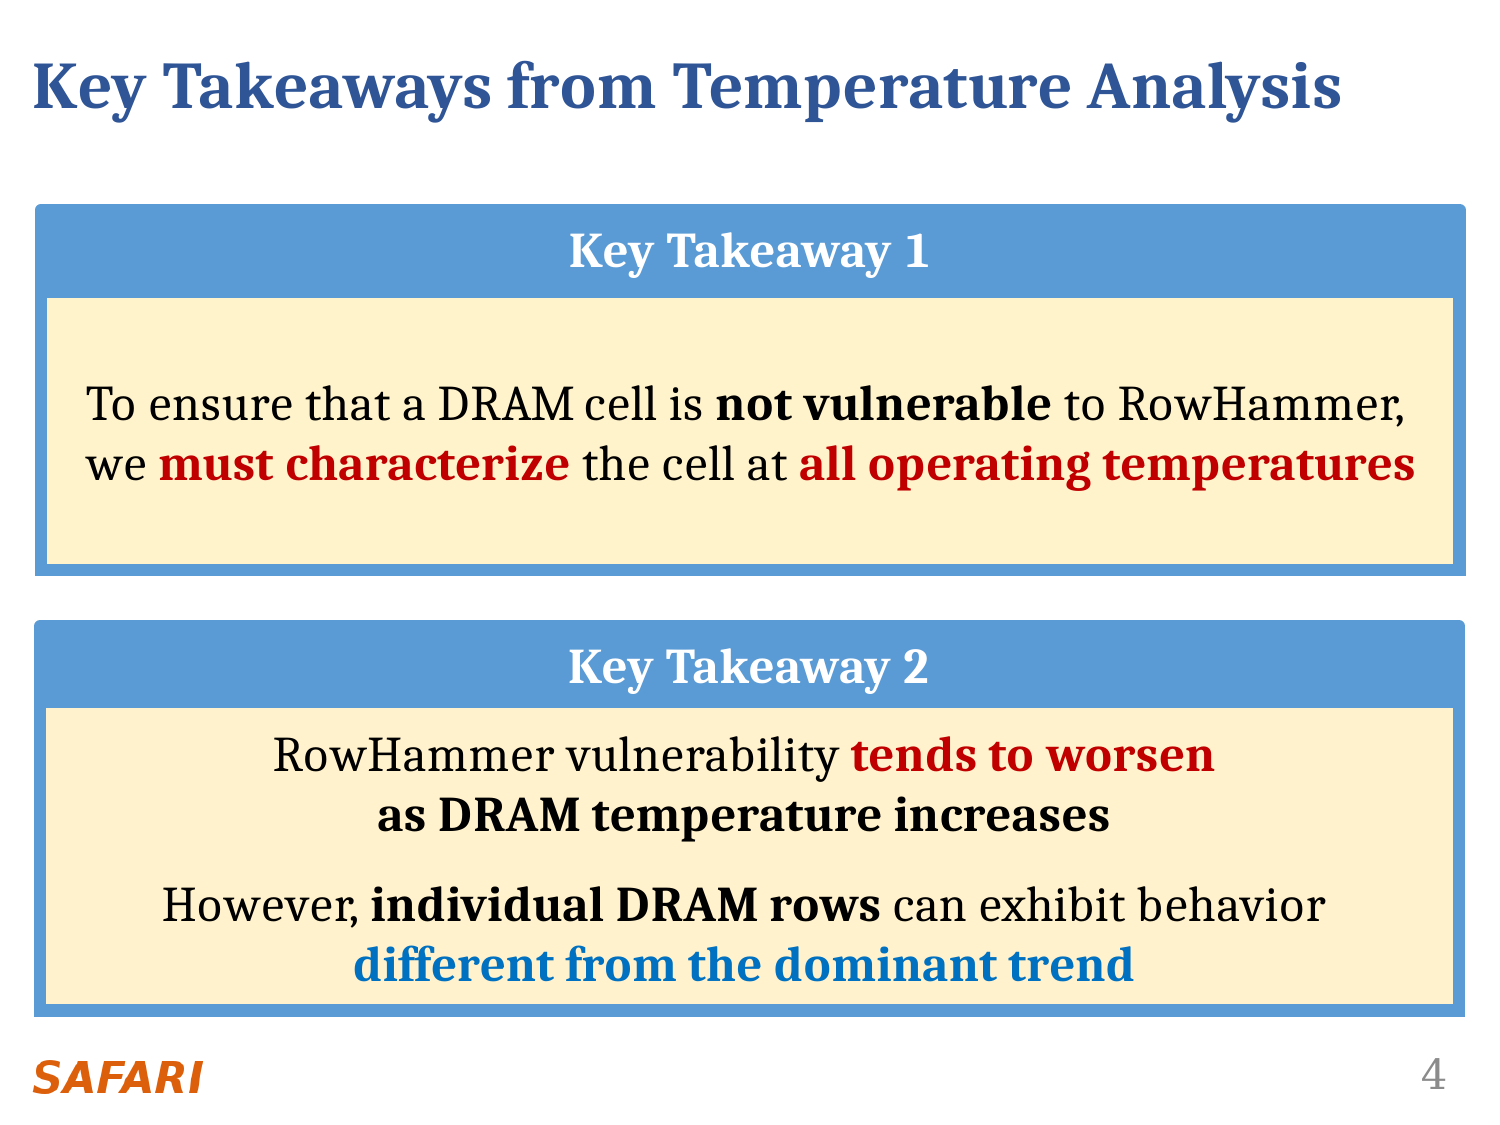

Key Takeaways from Temperature Analysis
Key Takeaway 1
To ensure that a DRAM cell is not vulnerable to RowHammer,
we must characterize the cell at all operating temperatures
Key Takeaway 2
RowHammer vulnerability tends to worsen
as DRAM temperature increases

However, individual DRAM rows can exhibit behavior
different from the dominant trend